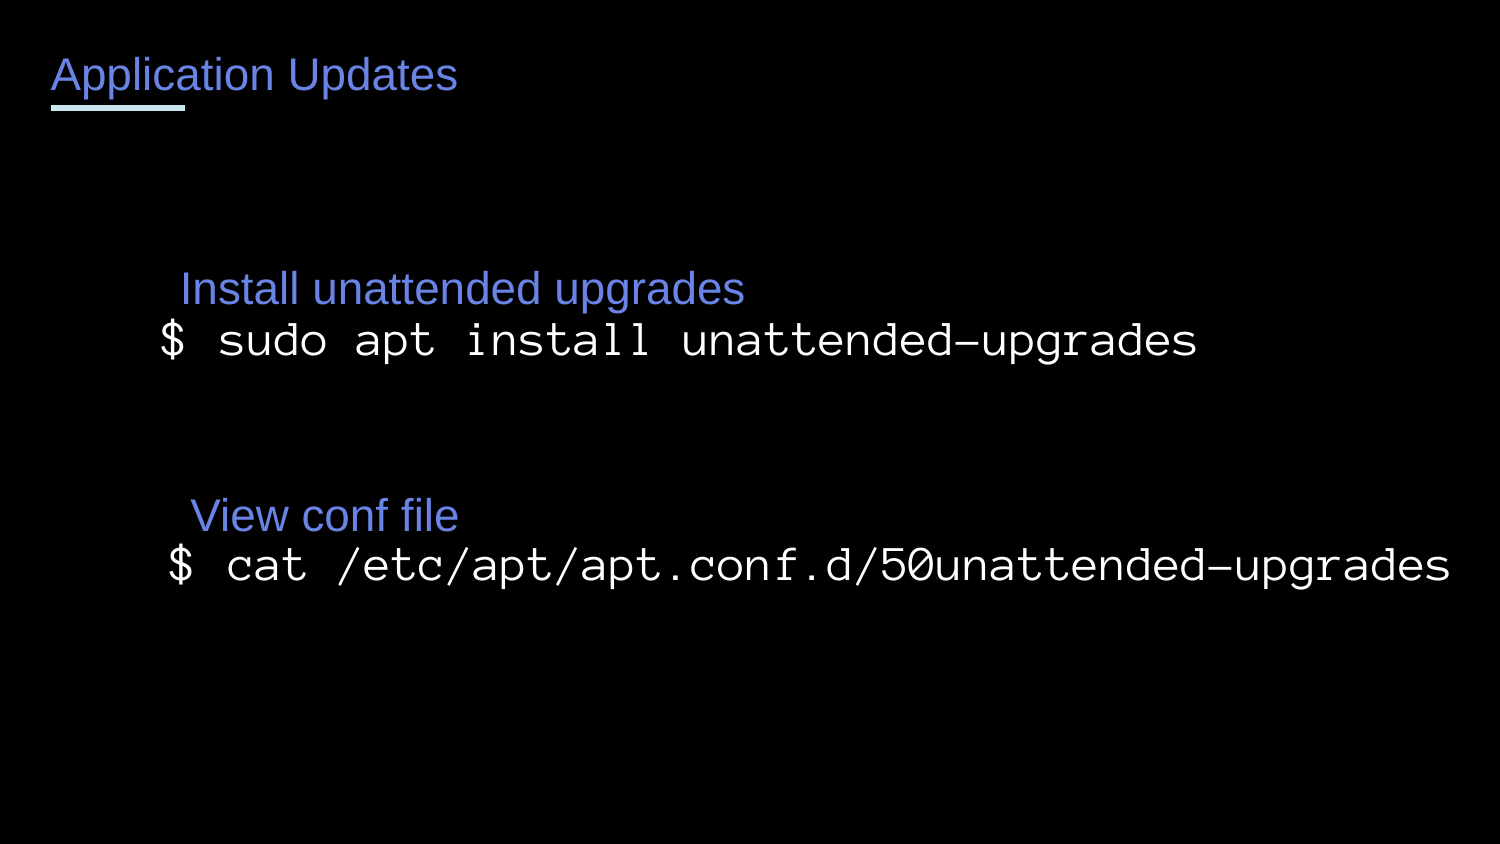

Application Updates
Install unattended upgrades
$ sudo apt install unattended-upgrades
View conf file
$ cat /etc/apt/apt.conf.d/50unattended-upgrades